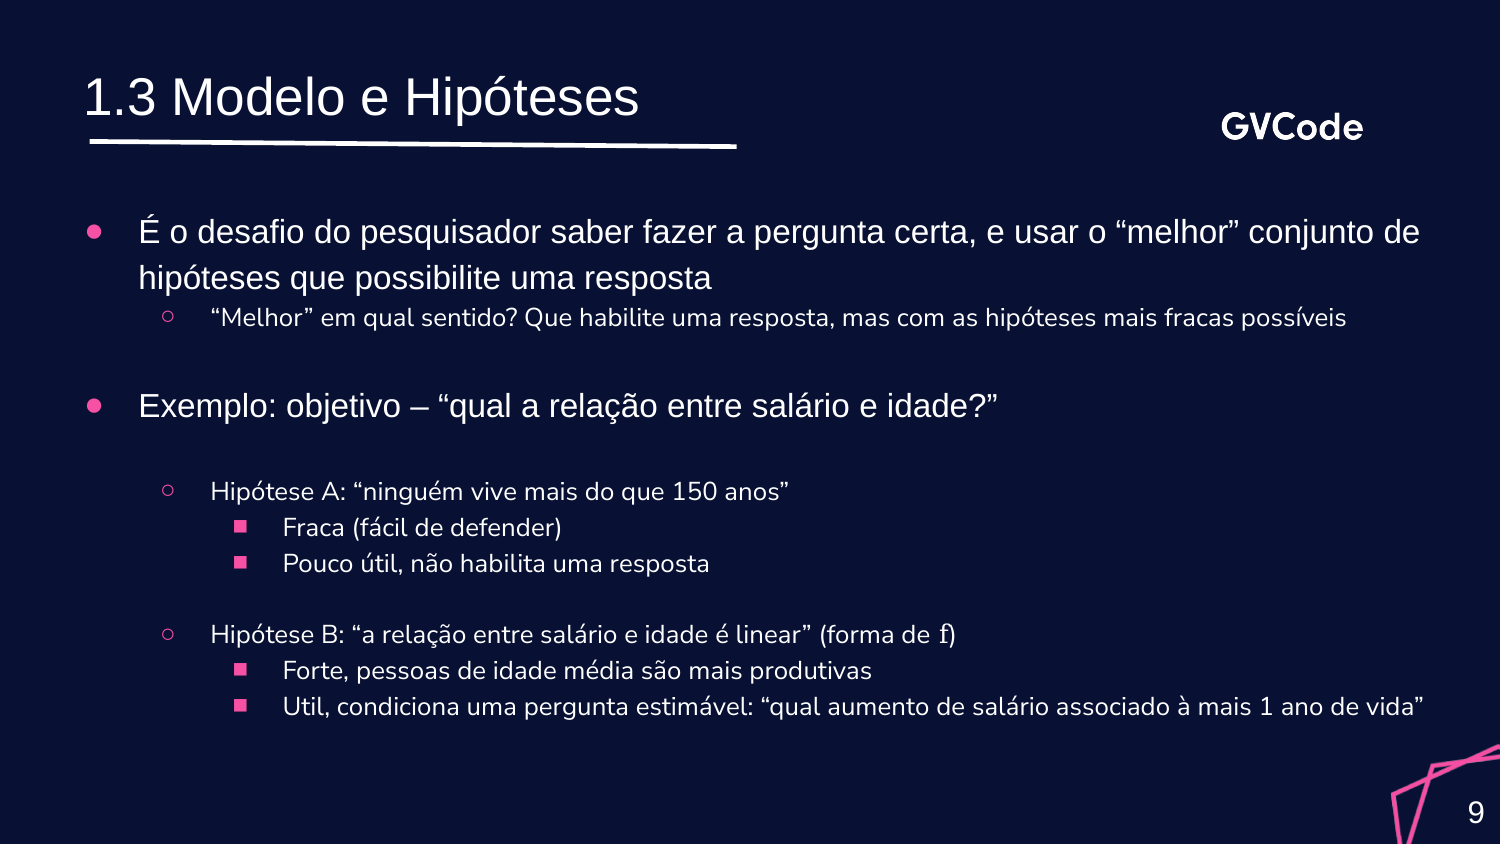

# 1.3 Modelo e Hipóteses
É o desafio do pesquisador saber fazer a pergunta certa, e usar o “melhor” conjunto de hipóteses que possibilite uma resposta
“Melhor” em qual sentido? Que habilite uma resposta, mas com as hipóteses mais fracas possíveis

Exemplo: objetivo – “qual a relação entre salário e idade?”

Hipótese A: “ninguém vive mais do que 150 anos”
Fraca (fácil de defender)
Pouco útil, não habilita uma resposta

Hipótese B: “a relação entre salário e idade é linear” (forma de f)
Forte, pessoas de idade média são mais produtivas
Util, condiciona uma pergunta estimável: “qual aumento de salário associado à mais 1 ano de vida”
9